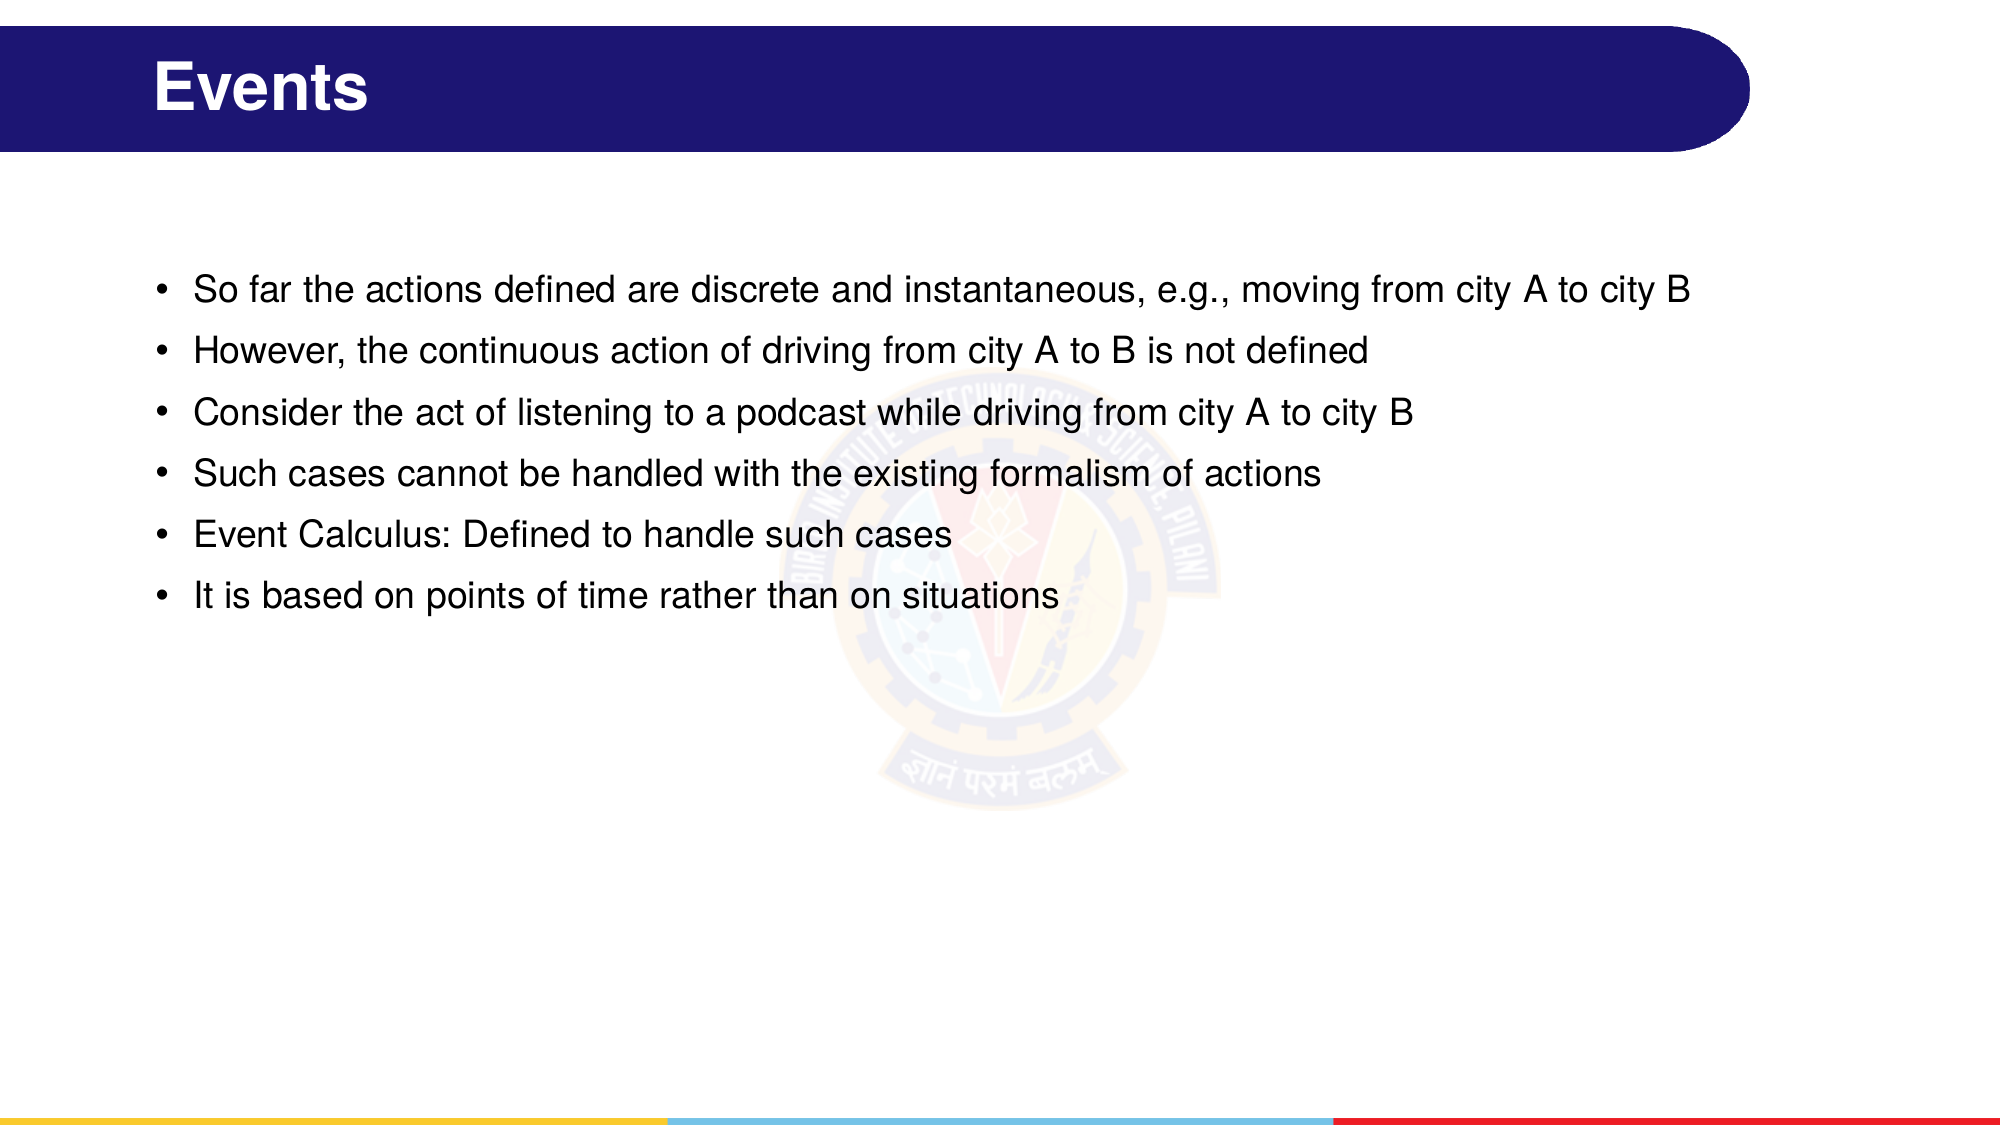

# Events

So far the actions defined are discrete and instantaneous, e.g., moving from city A to city B
However, the continuous action of driving from city A to B is not defined
Consider the act of listening to a podcast while driving from city A to city B
Such cases cannot be handled with the existing formalism of actions
Event Calculus: Defined to handle such cases
It is based on points of time rather than on situations